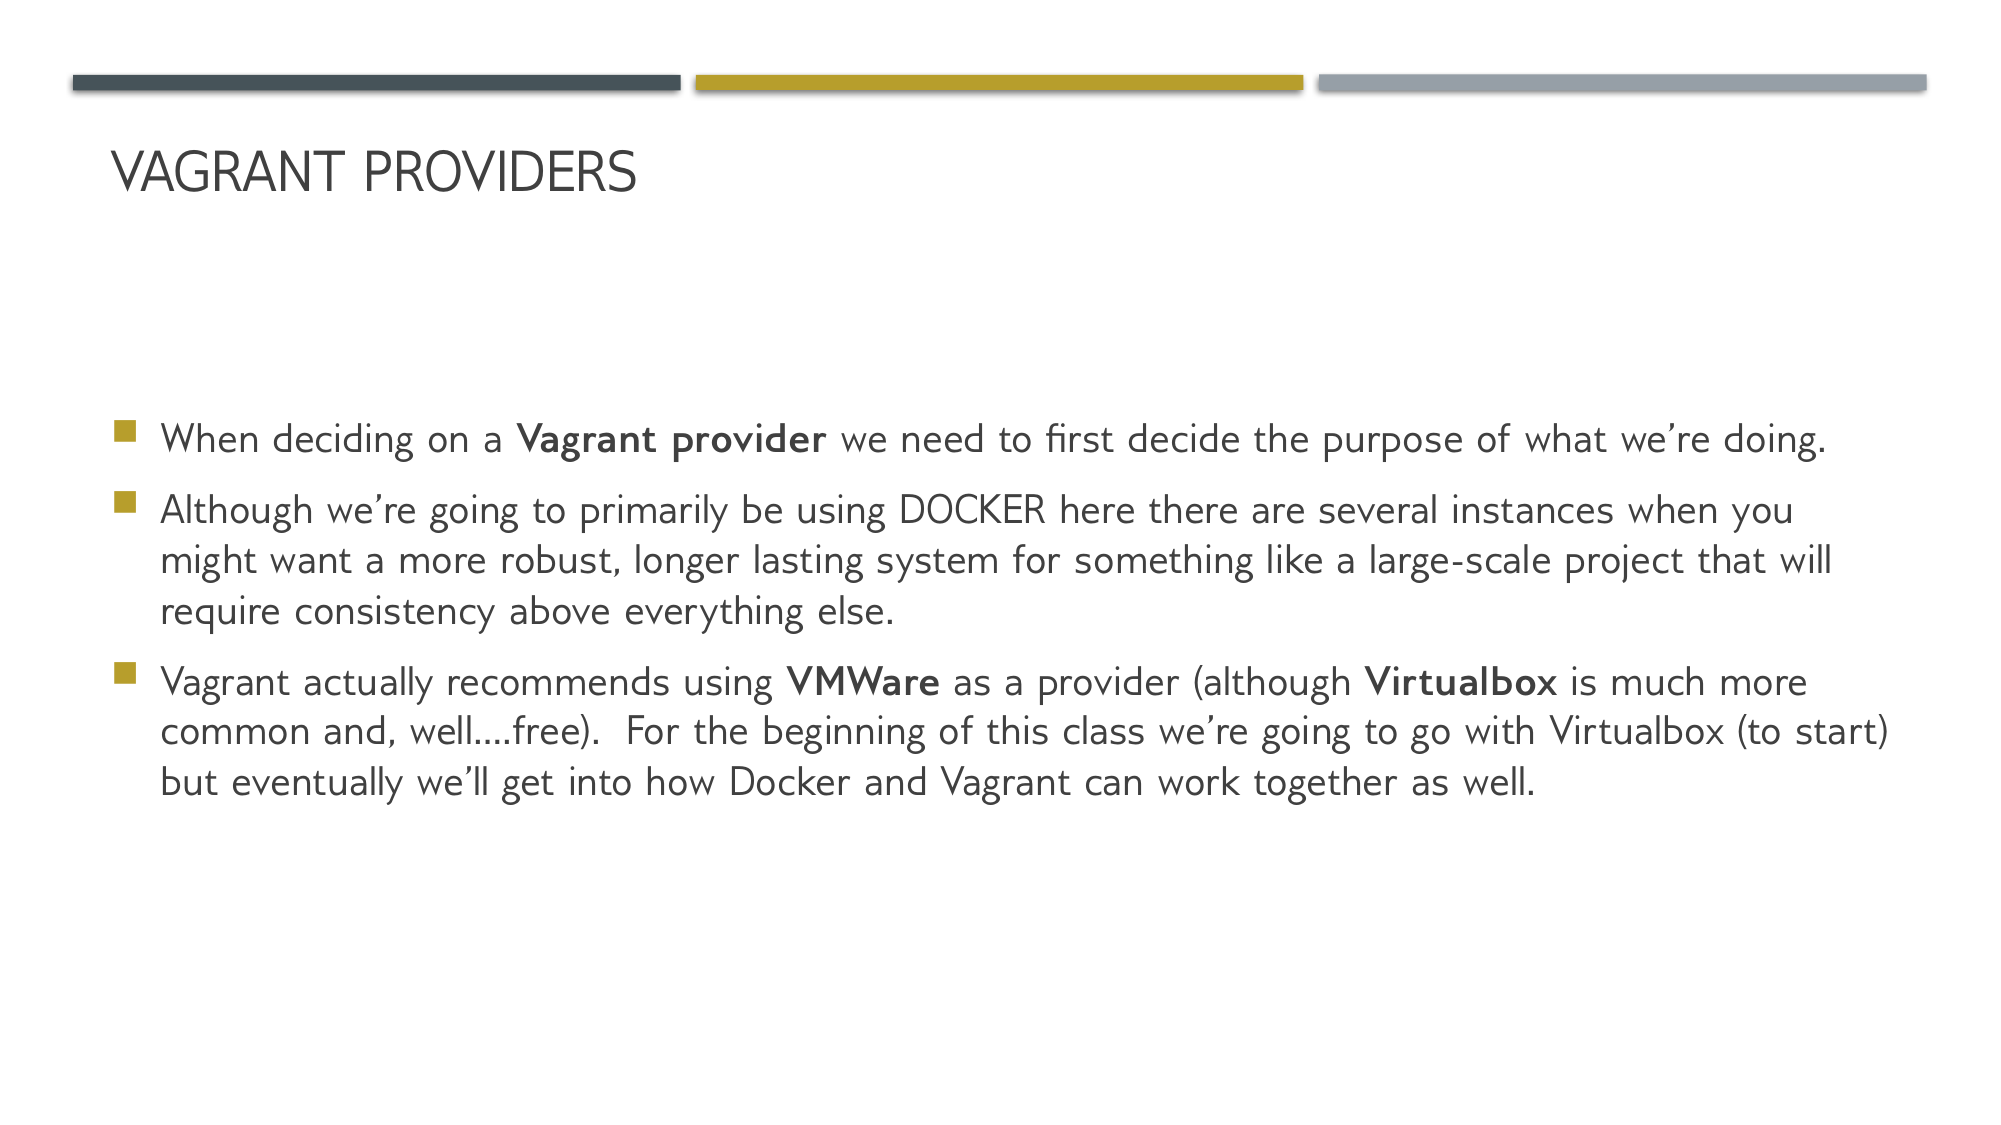

# Vagrant providers
When deciding on a Vagrant provider we need to first decide the purpose of what we’re doing.
Although we’re going to primarily be using DOCKER here there are several instances when you might want a more robust, longer lasting system for something like a large-scale project that will require consistency above everything else.
Vagrant actually recommends using VMWare as a provider (although Virtualbox is much more common and, well….free).  For the beginning of this class we’re going to go with Virtualbox (to start) but eventually we’ll get into how Docker and Vagrant can work together as well.